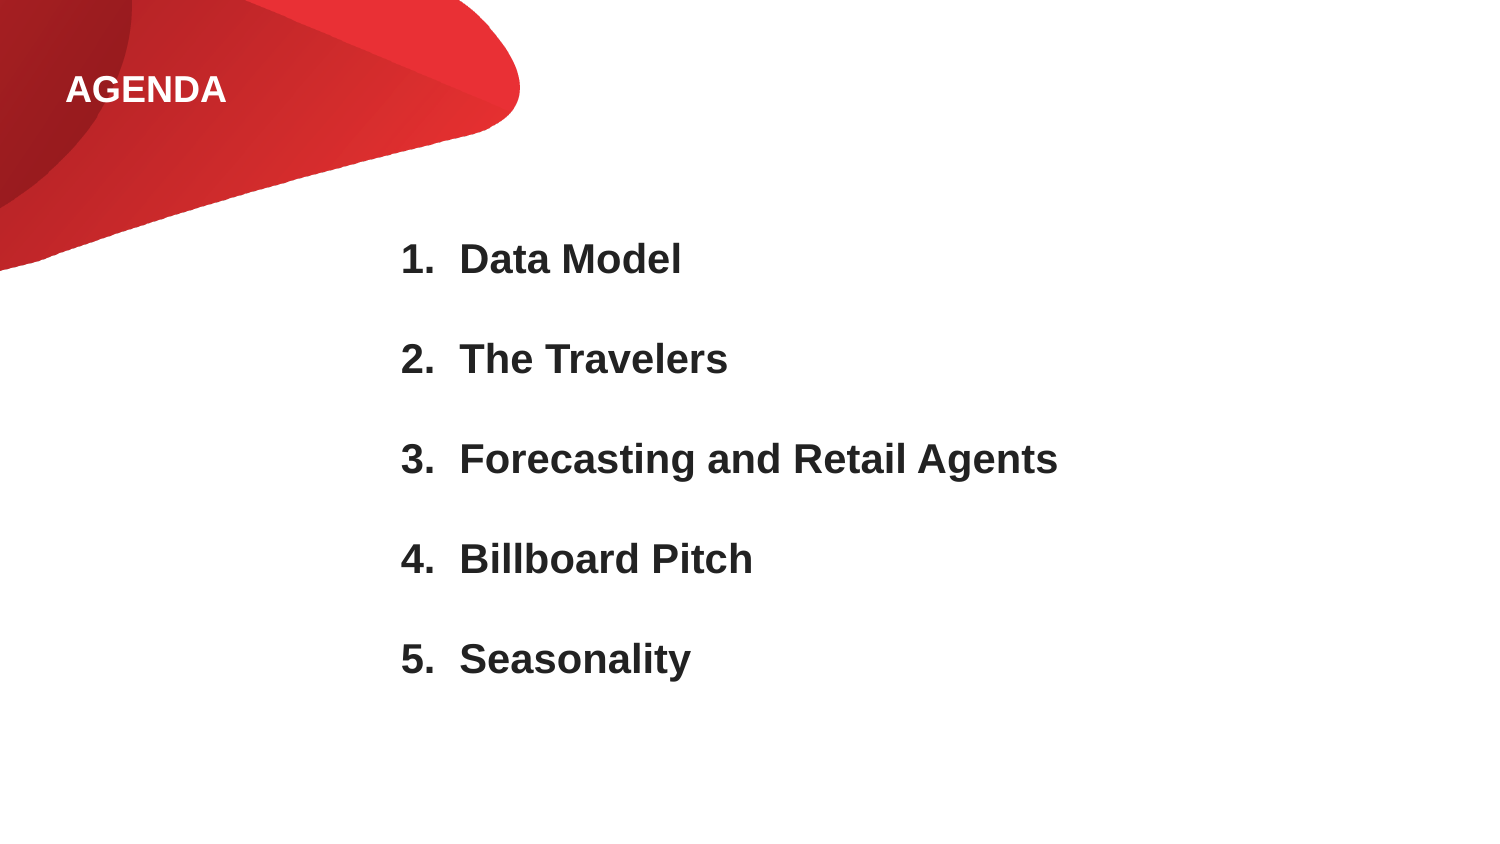

AGENDA
Data Model

The Travelers

Forecasting and Retail Agents

Billboard Pitch

Seasonality